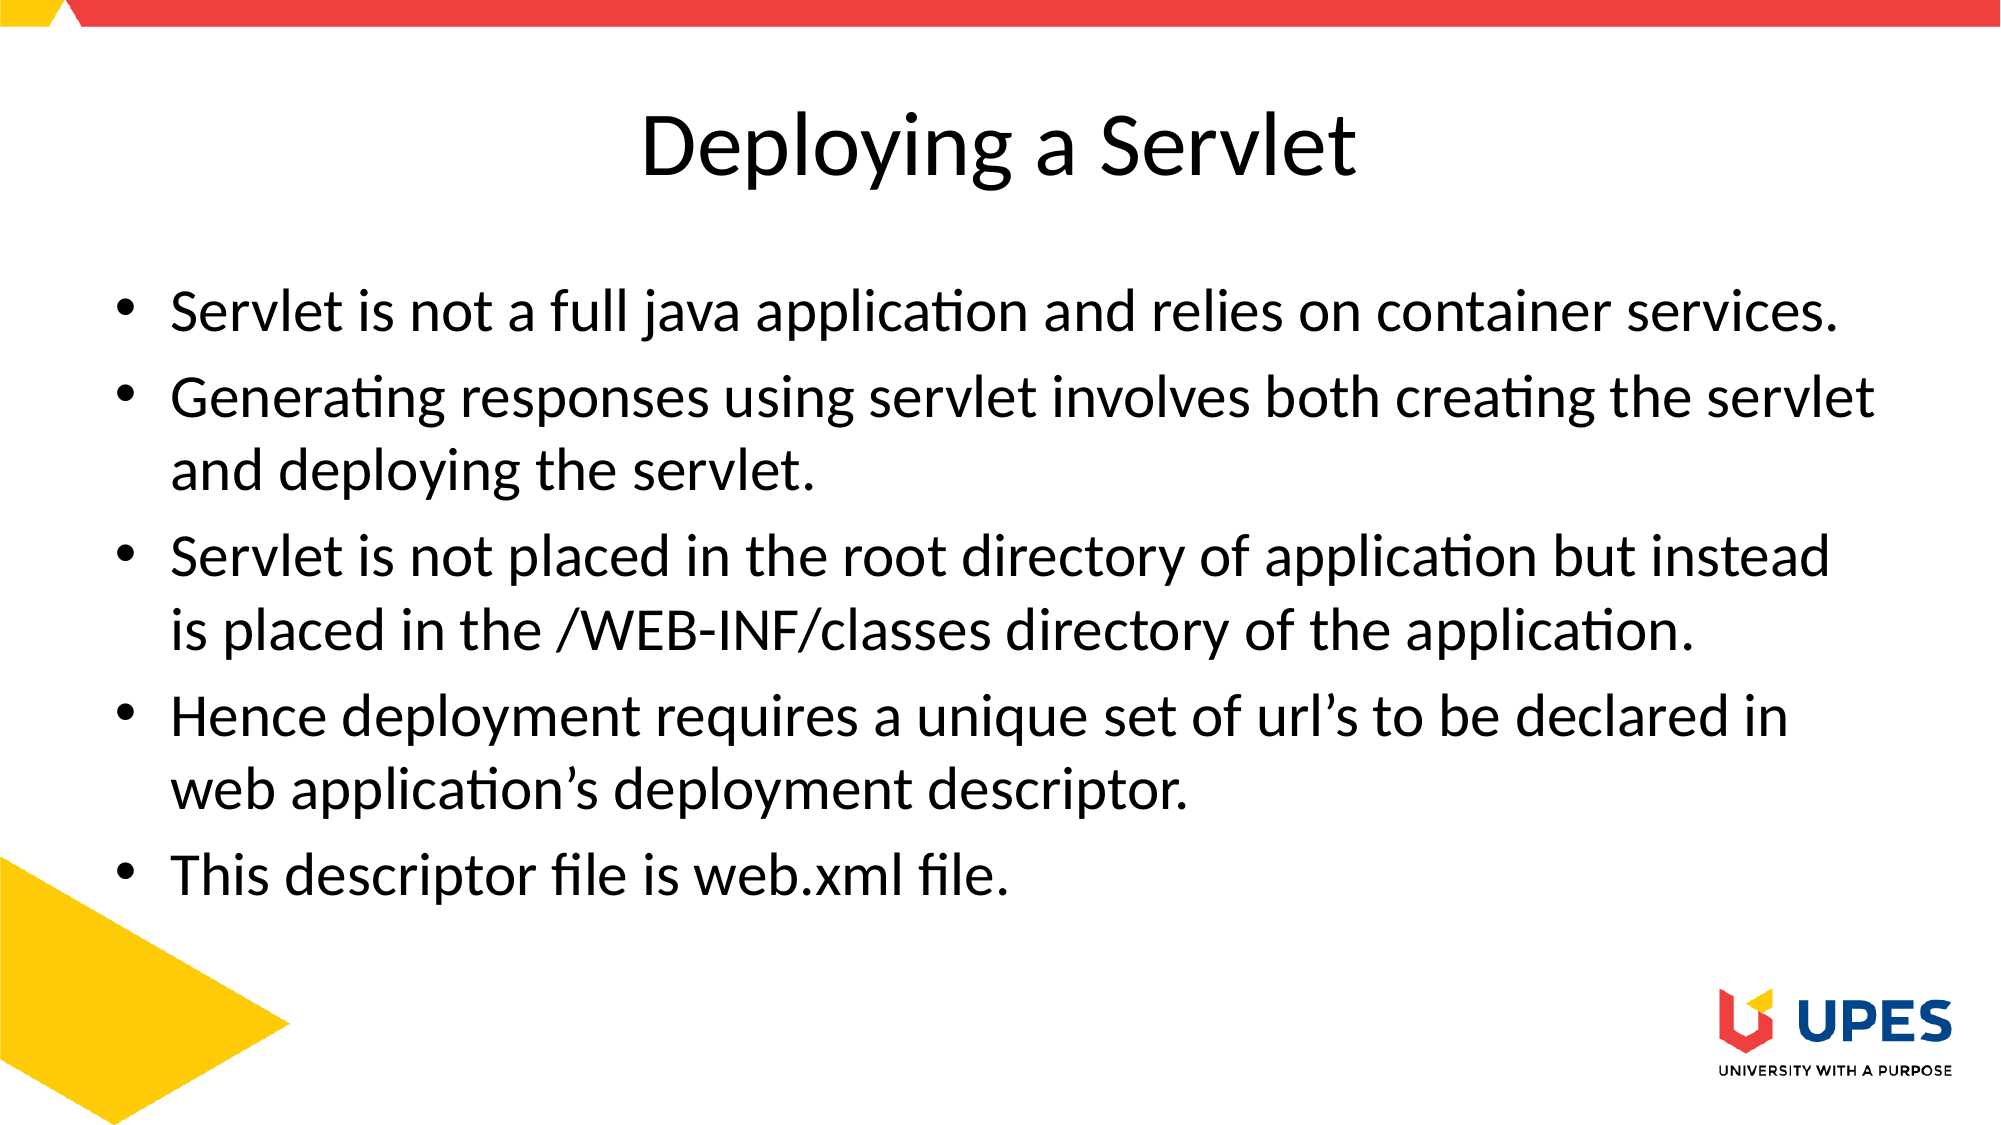

# Deploying a Servlet
Servlet is not a full java application and relies on container services.
Generating responses using servlet involves both creating the servlet and deploying the servlet.
Servlet is not placed in the root directory of application but instead is placed in the /WEB-INF/classes directory of the application.
Hence deployment requires a unique set of url’s to be declared in web application’s deployment descriptor.
This descriptor file is web.xml file.